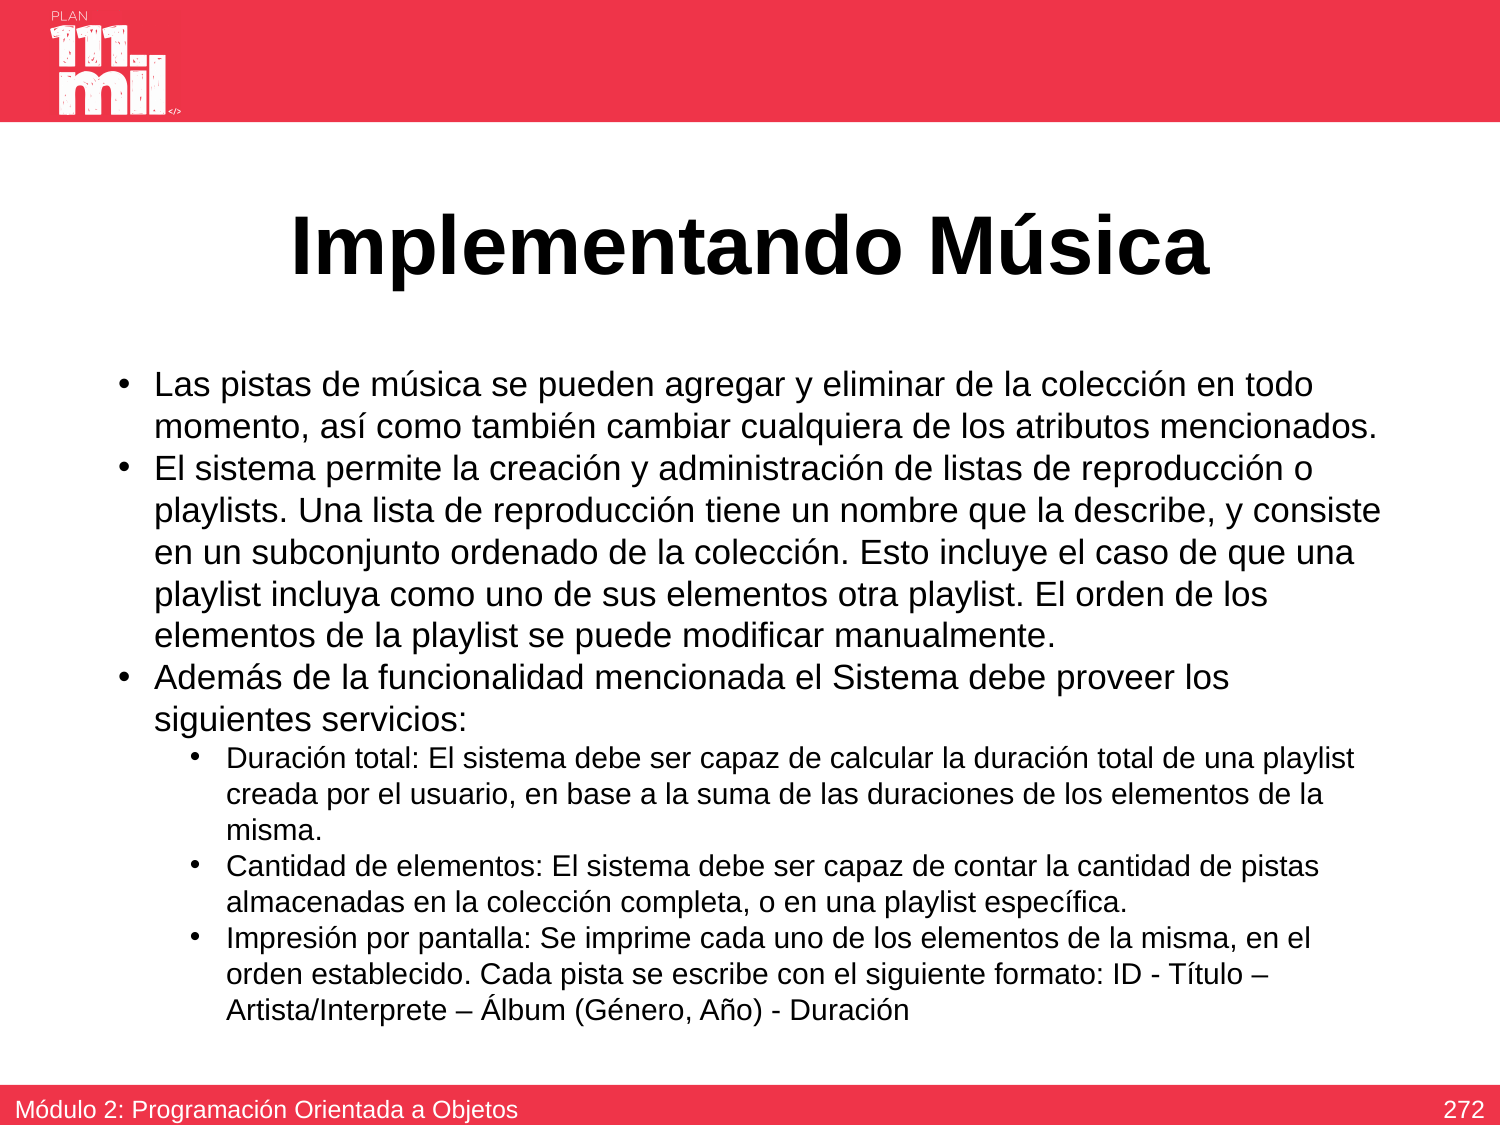

# Implementando Música
Las pistas de música se pueden agregar y eliminar de la colección en todo momento, así como también cambiar cualquiera de los atributos mencionados.
El sistema permite la creación y administración de listas de reproducción o playlists. Una lista de reproducción tiene un nombre que la describe, y consiste en un subconjunto ordenado de la colección. Esto incluye el caso de que una playlist incluya como uno de sus elementos otra playlist. El orden de los elementos de la playlist se puede modificar manualmente.
Además de la funcionalidad mencionada el Sistema debe proveer los siguientes servicios:
Duración total: El sistema debe ser capaz de calcular la duración total de una playlist creada por el usuario, en base a la suma de las duraciones de los elementos de la misma.
Cantidad de elementos: El sistema debe ser capaz de contar la cantidad de pistas almacenadas en la colección completa, o en una playlist específica.
Impresión por pantalla: Se imprime cada uno de los elementos de la misma, en el orden establecido. Cada pista se escribe con el siguiente formato: ID - Título – Artista/Interprete – Álbum (Género, Año) - Duración
272
Módulo 2: Programación Orientada a Objetos